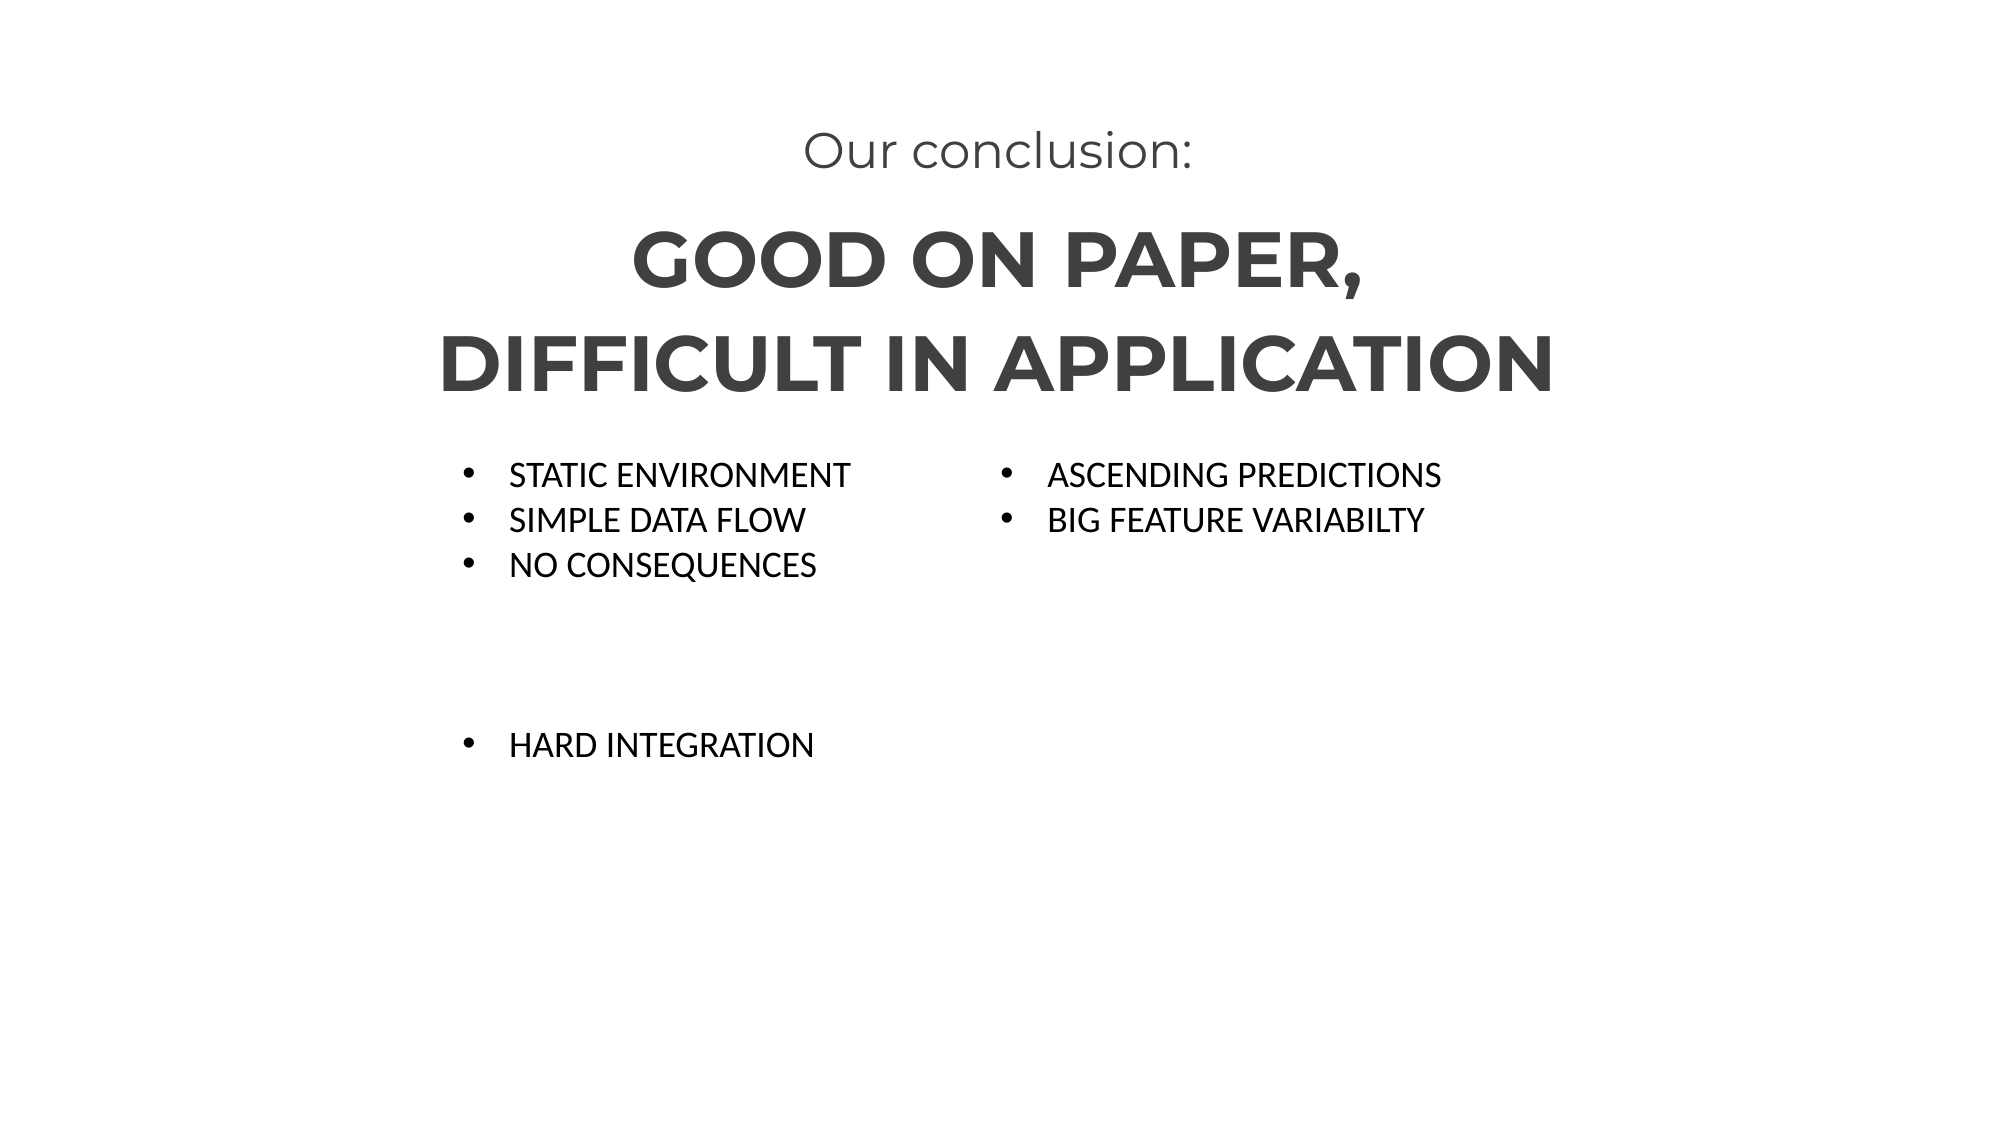

Our conclusion:
GOOD ON PAPER,
DIFFICULT IN APPLICATION
STATIC ENVIRONMENT
SIMPLE DATA FLOW
NO CONSEQUENCES

HARD INTEGRATION
ASCENDING PREDICTIONS
BIG FEATURE VARIABILTY